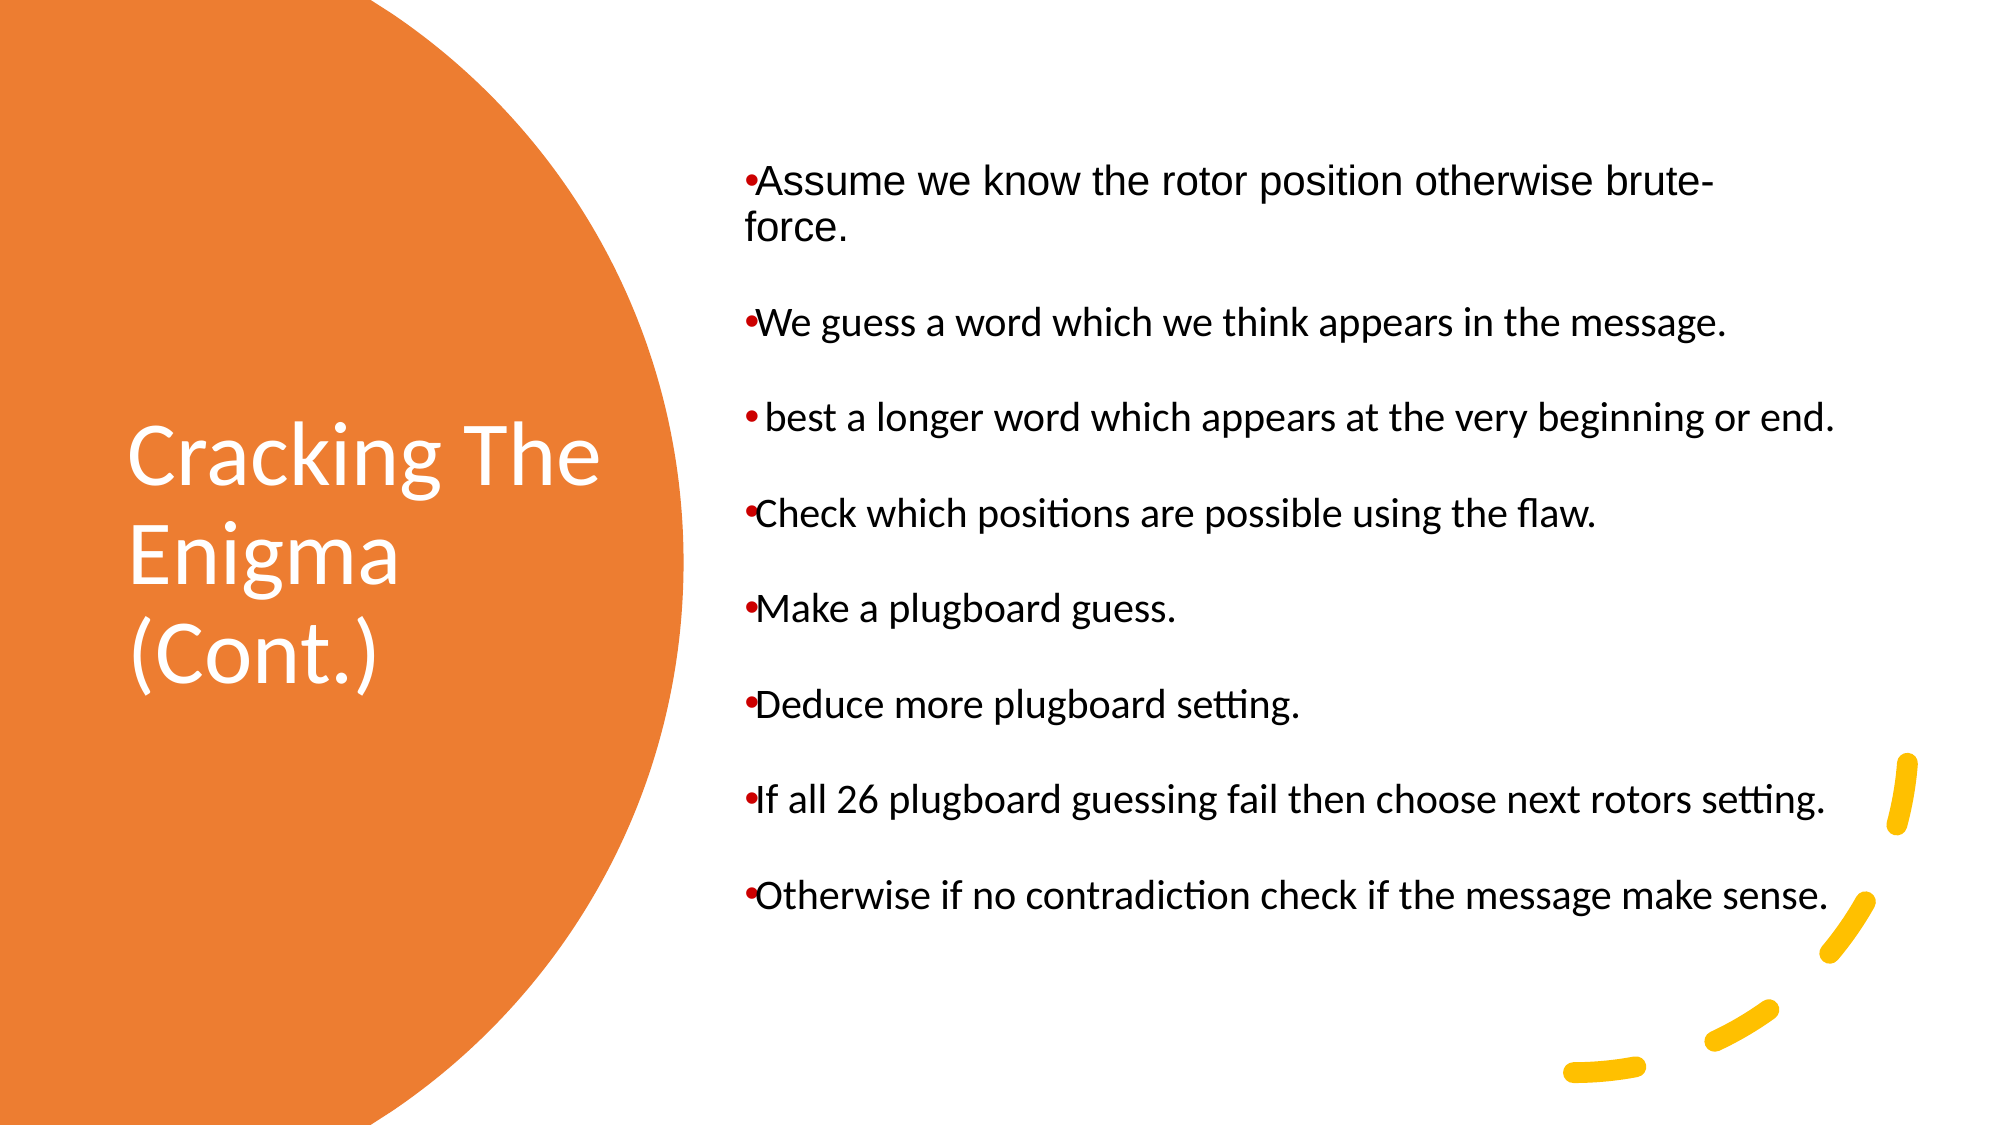

Assume we know the rotor position otherwise brute-    force.

We guess a word which we think appears in the message.

 best a longer word which appears at the very beginning or end.

Check which positions are possible using the flaw.

Make a plugboard guess.

Deduce more plugboard setting.

If all 26 plugboard guessing fail then choose next rotors setting.

Otherwise if no contradiction check if the message make sense.
# Cracking The Enigma (Cont.)